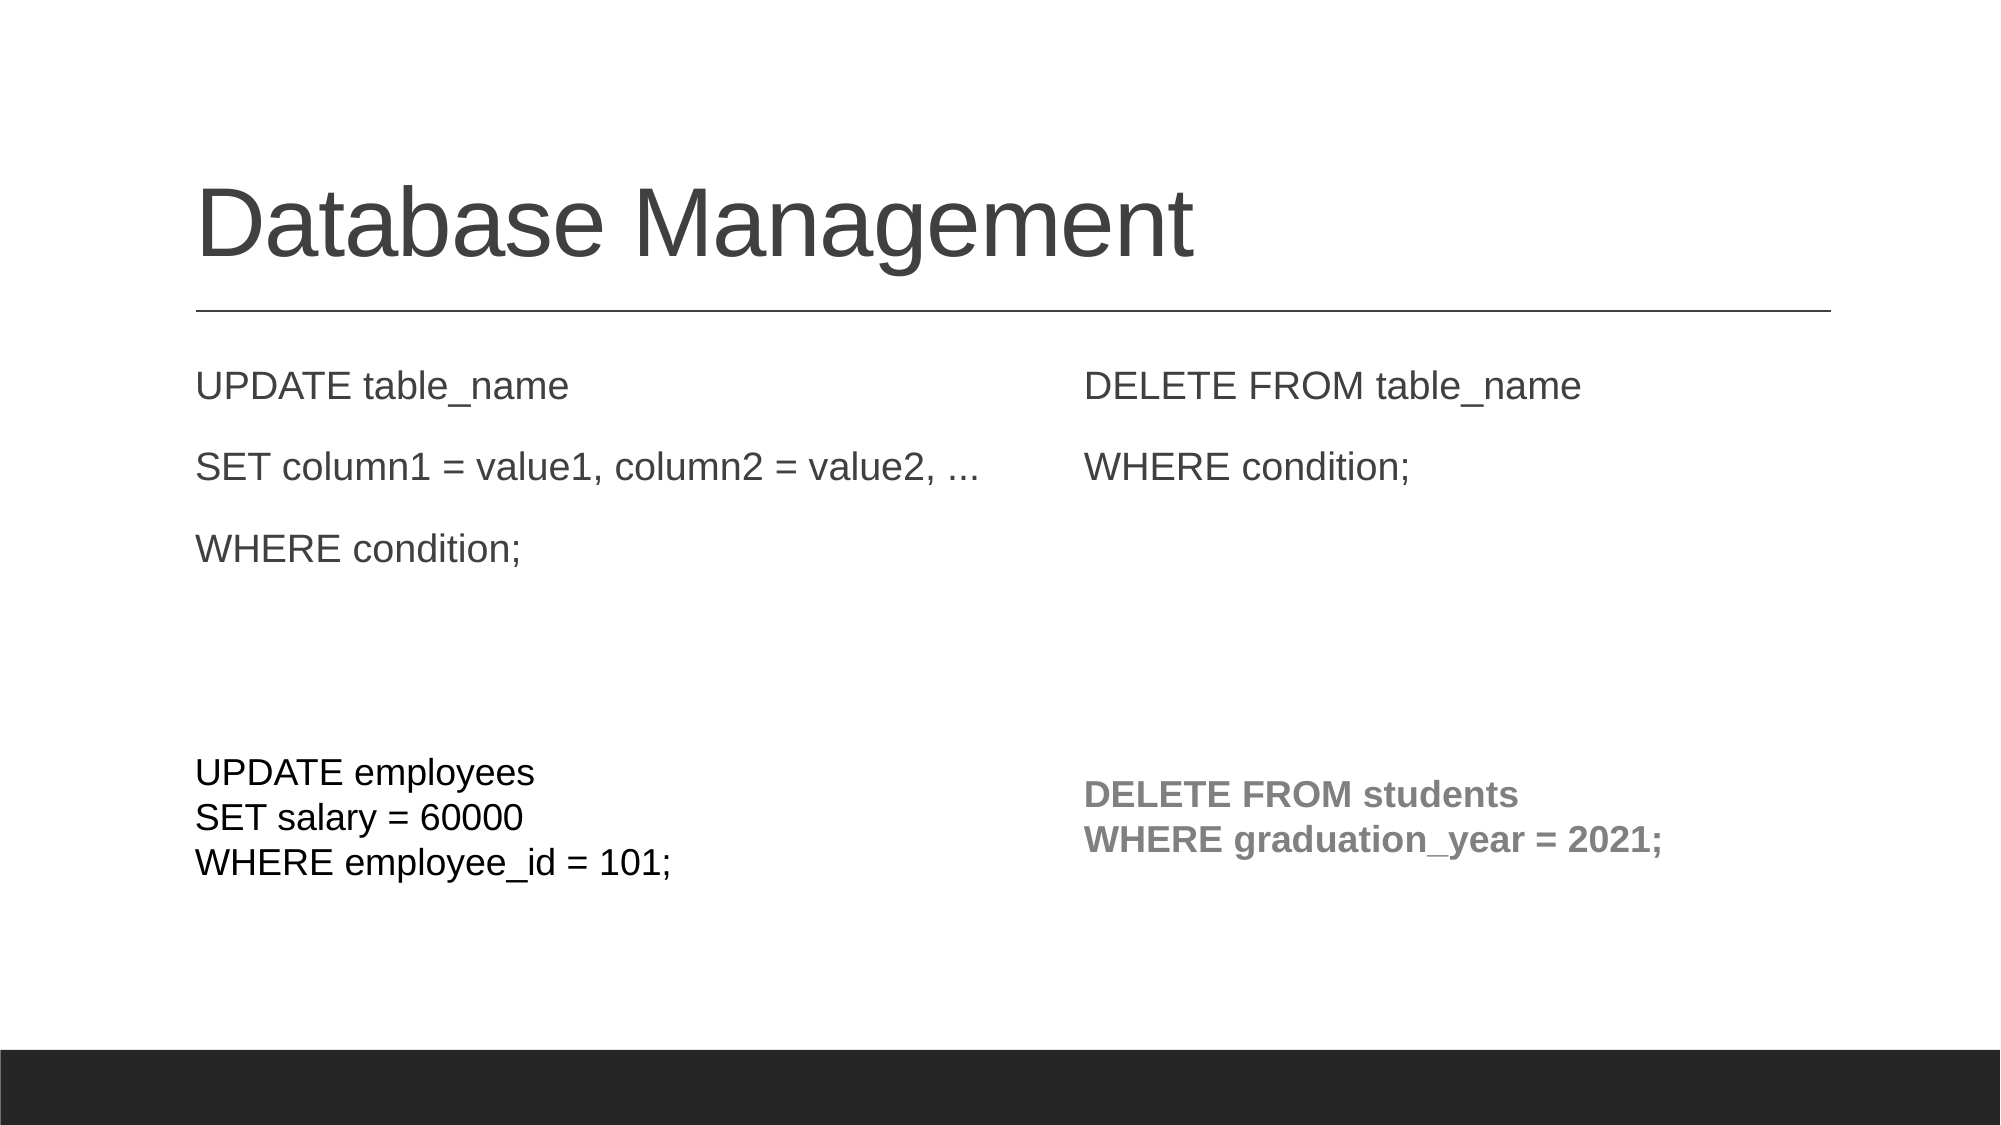

# Database Management
UPDATE table_name
SET column1 = value1, column2 = value2, ...
WHERE condition;
DELETE FROM table_name
WHERE condition;
UPDATE employees
SET salary = 60000
WHERE employee_id = 101;
DELETE FROM students
WHERE graduation_year = 2021;